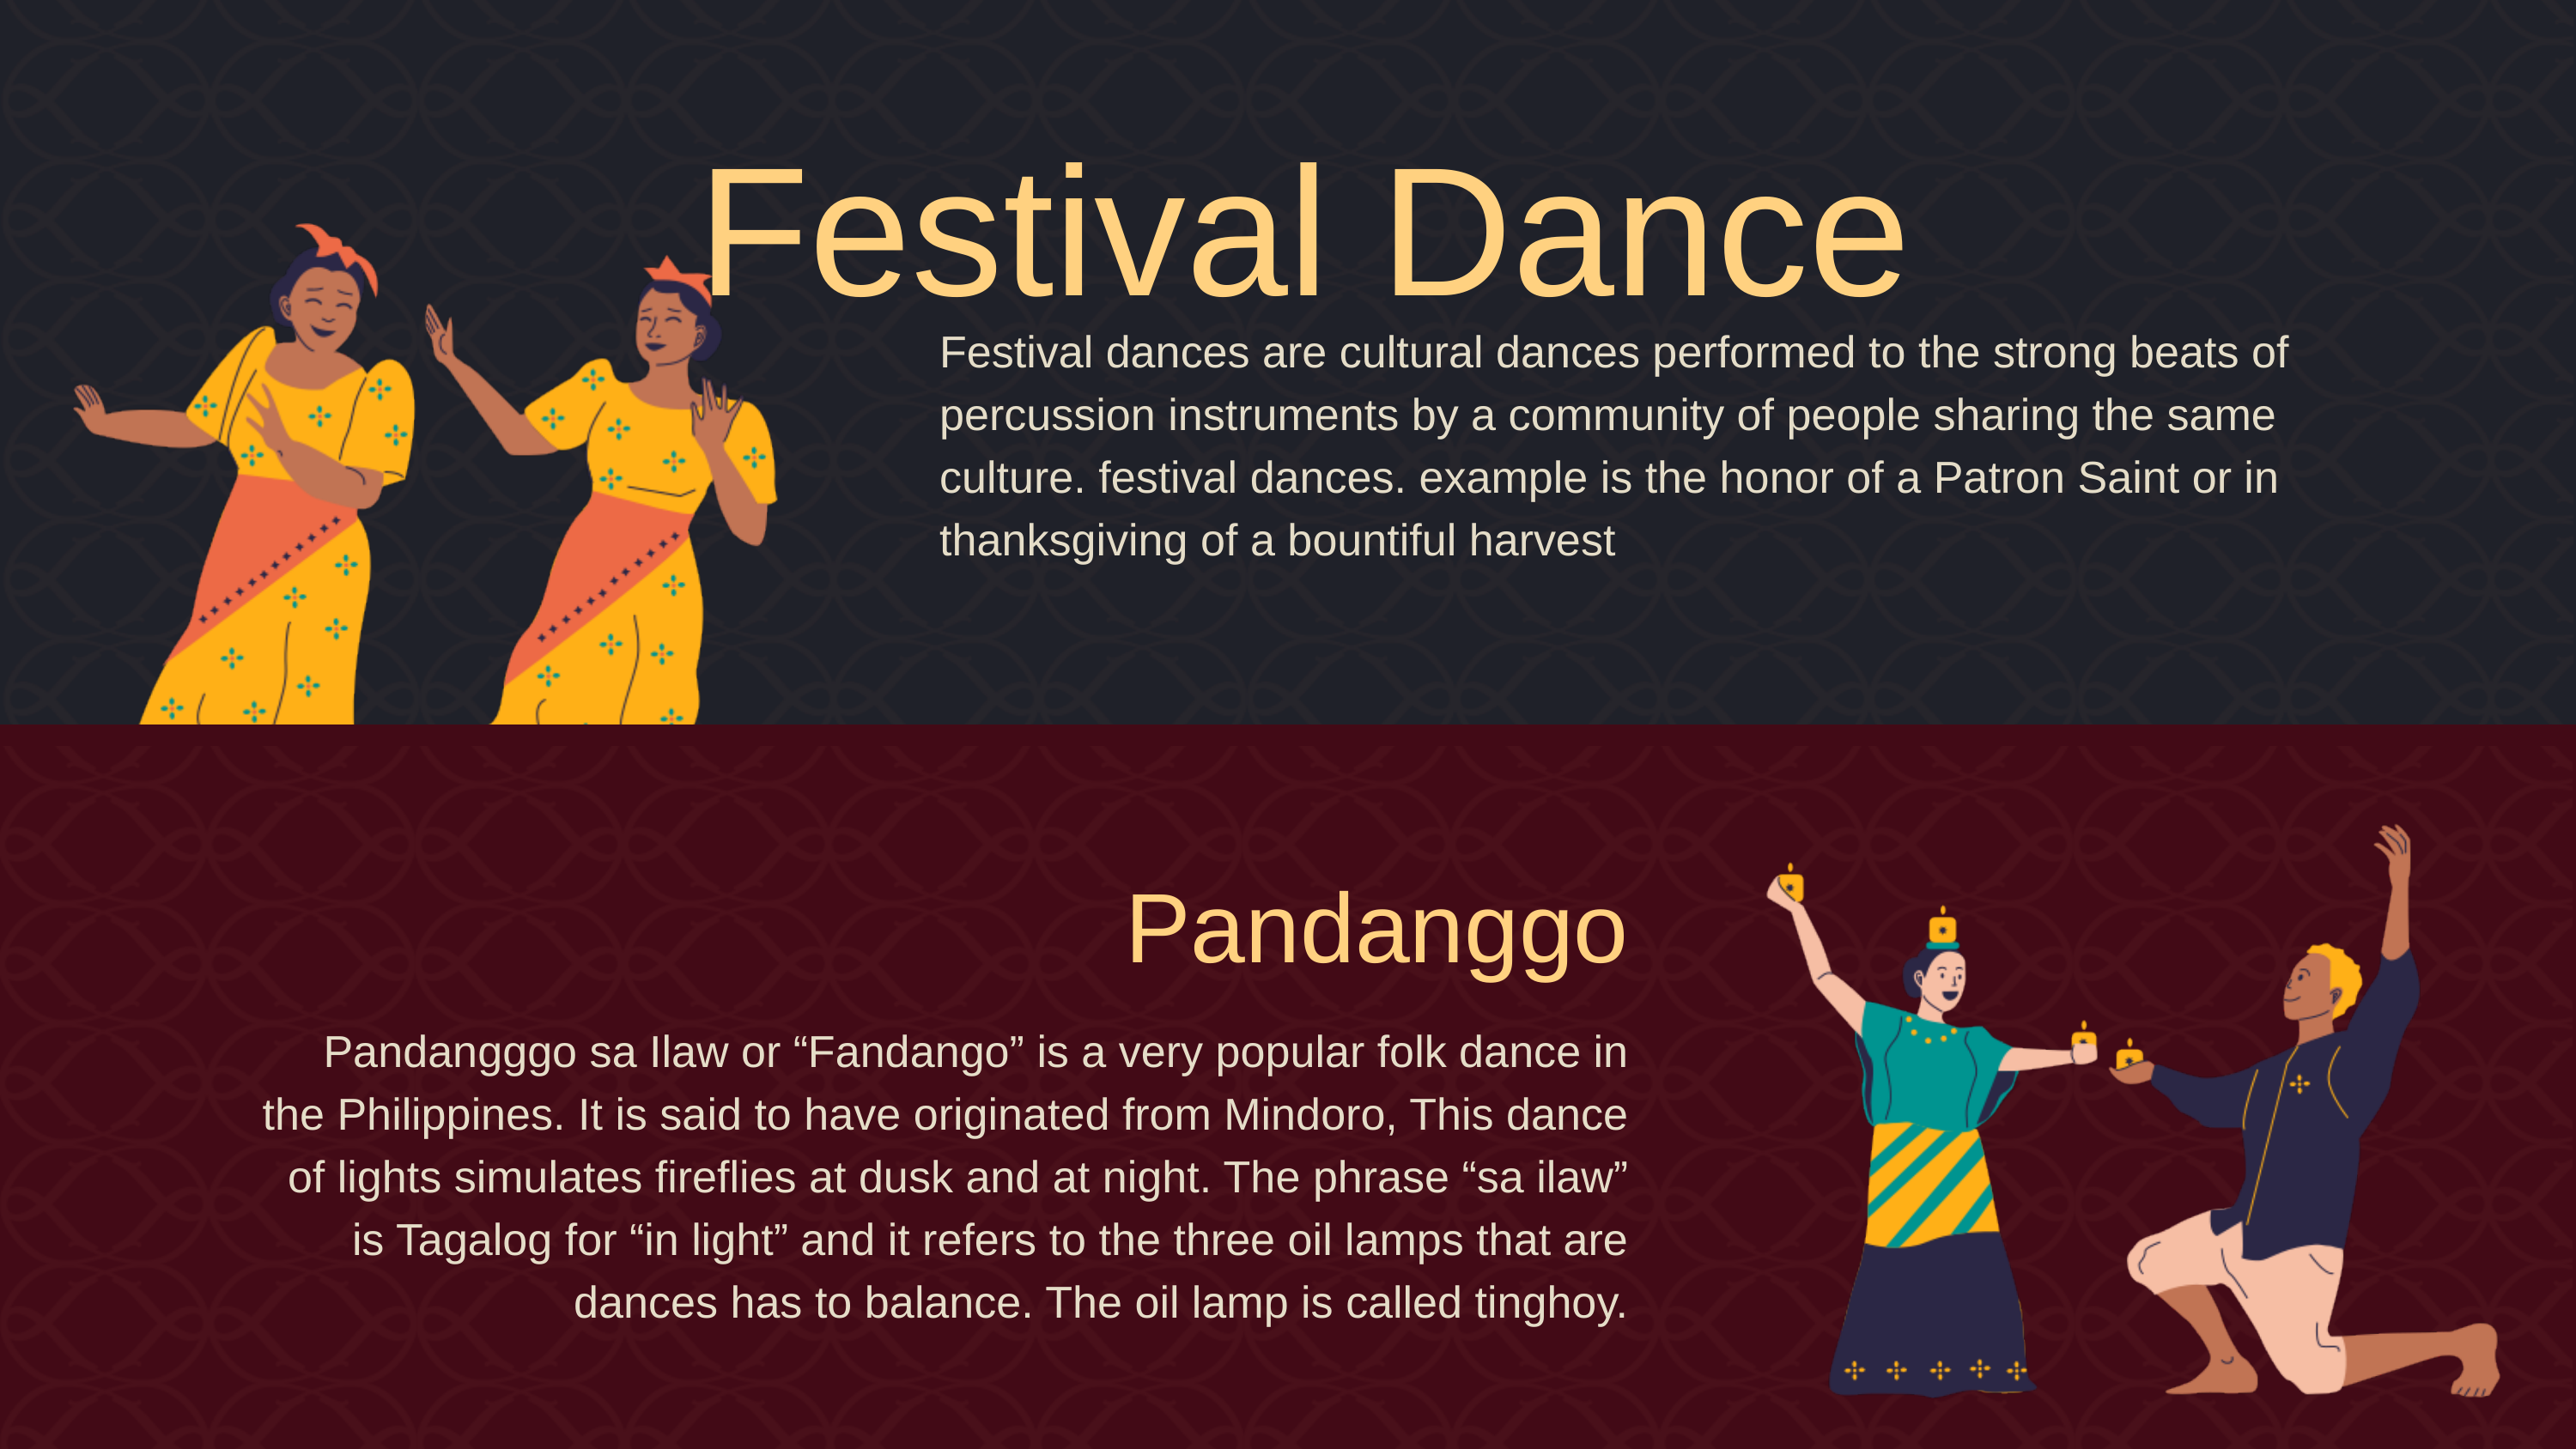

Festival Dance

Festival dances are cultural dances performed to the strong beats of percussion instruments by a community of people sharing the same culture. festival dances. example is the honor of a Patron Saint or in thanksgiving of a bountiful harvest

Pandanggo
Pandangggo sa Ilaw or “Fandango” is a very popular folk dance in the Philippines. It is said to have originated from Mindoro, This dance of lights simulates fireflies at dusk and at night. The phrase “sa ilaw” is Tagalog for “in light” and it refers to the three oil lamps that are dances has to balance. The oil lamp is called tinghoy.